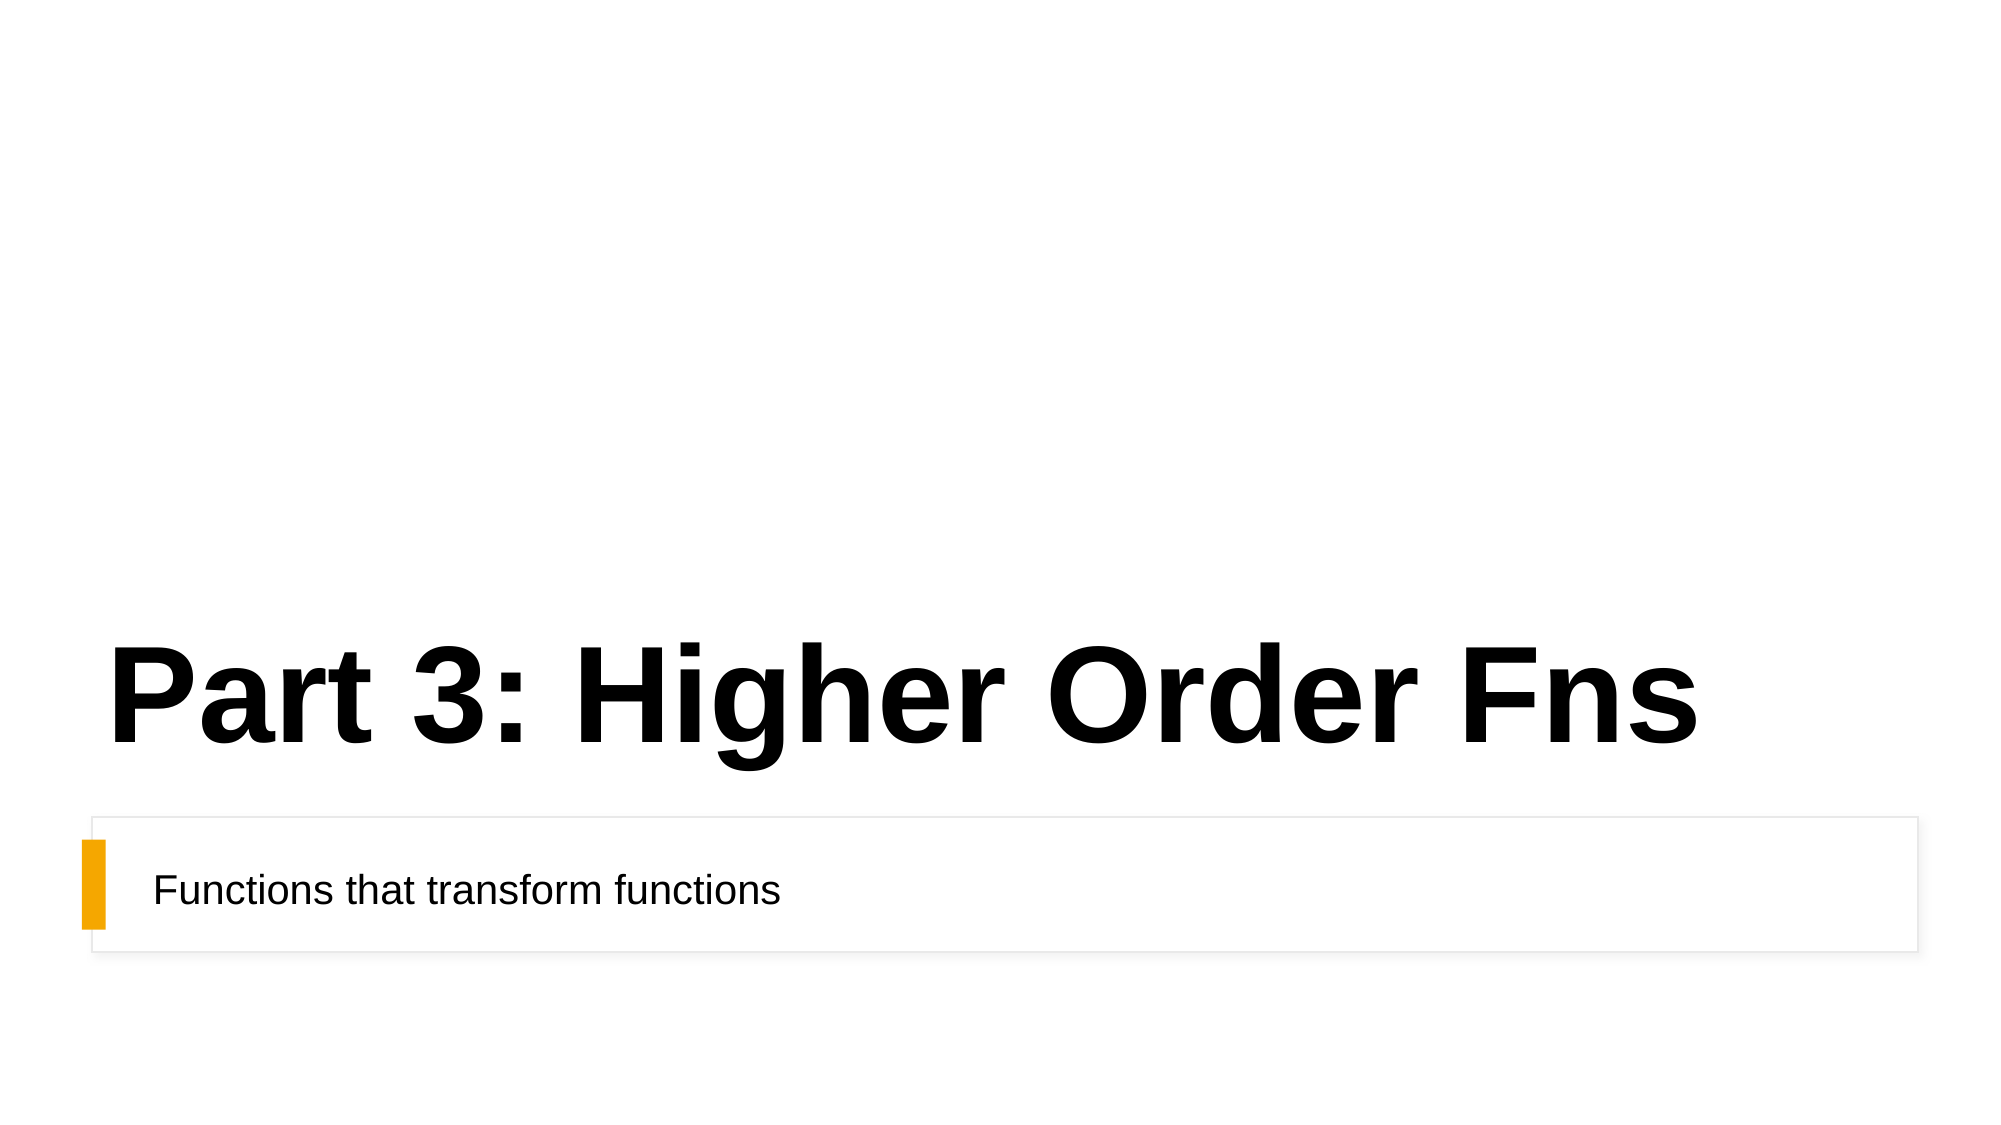

# Part 3: Higher Order Fns
Functions that transform functions